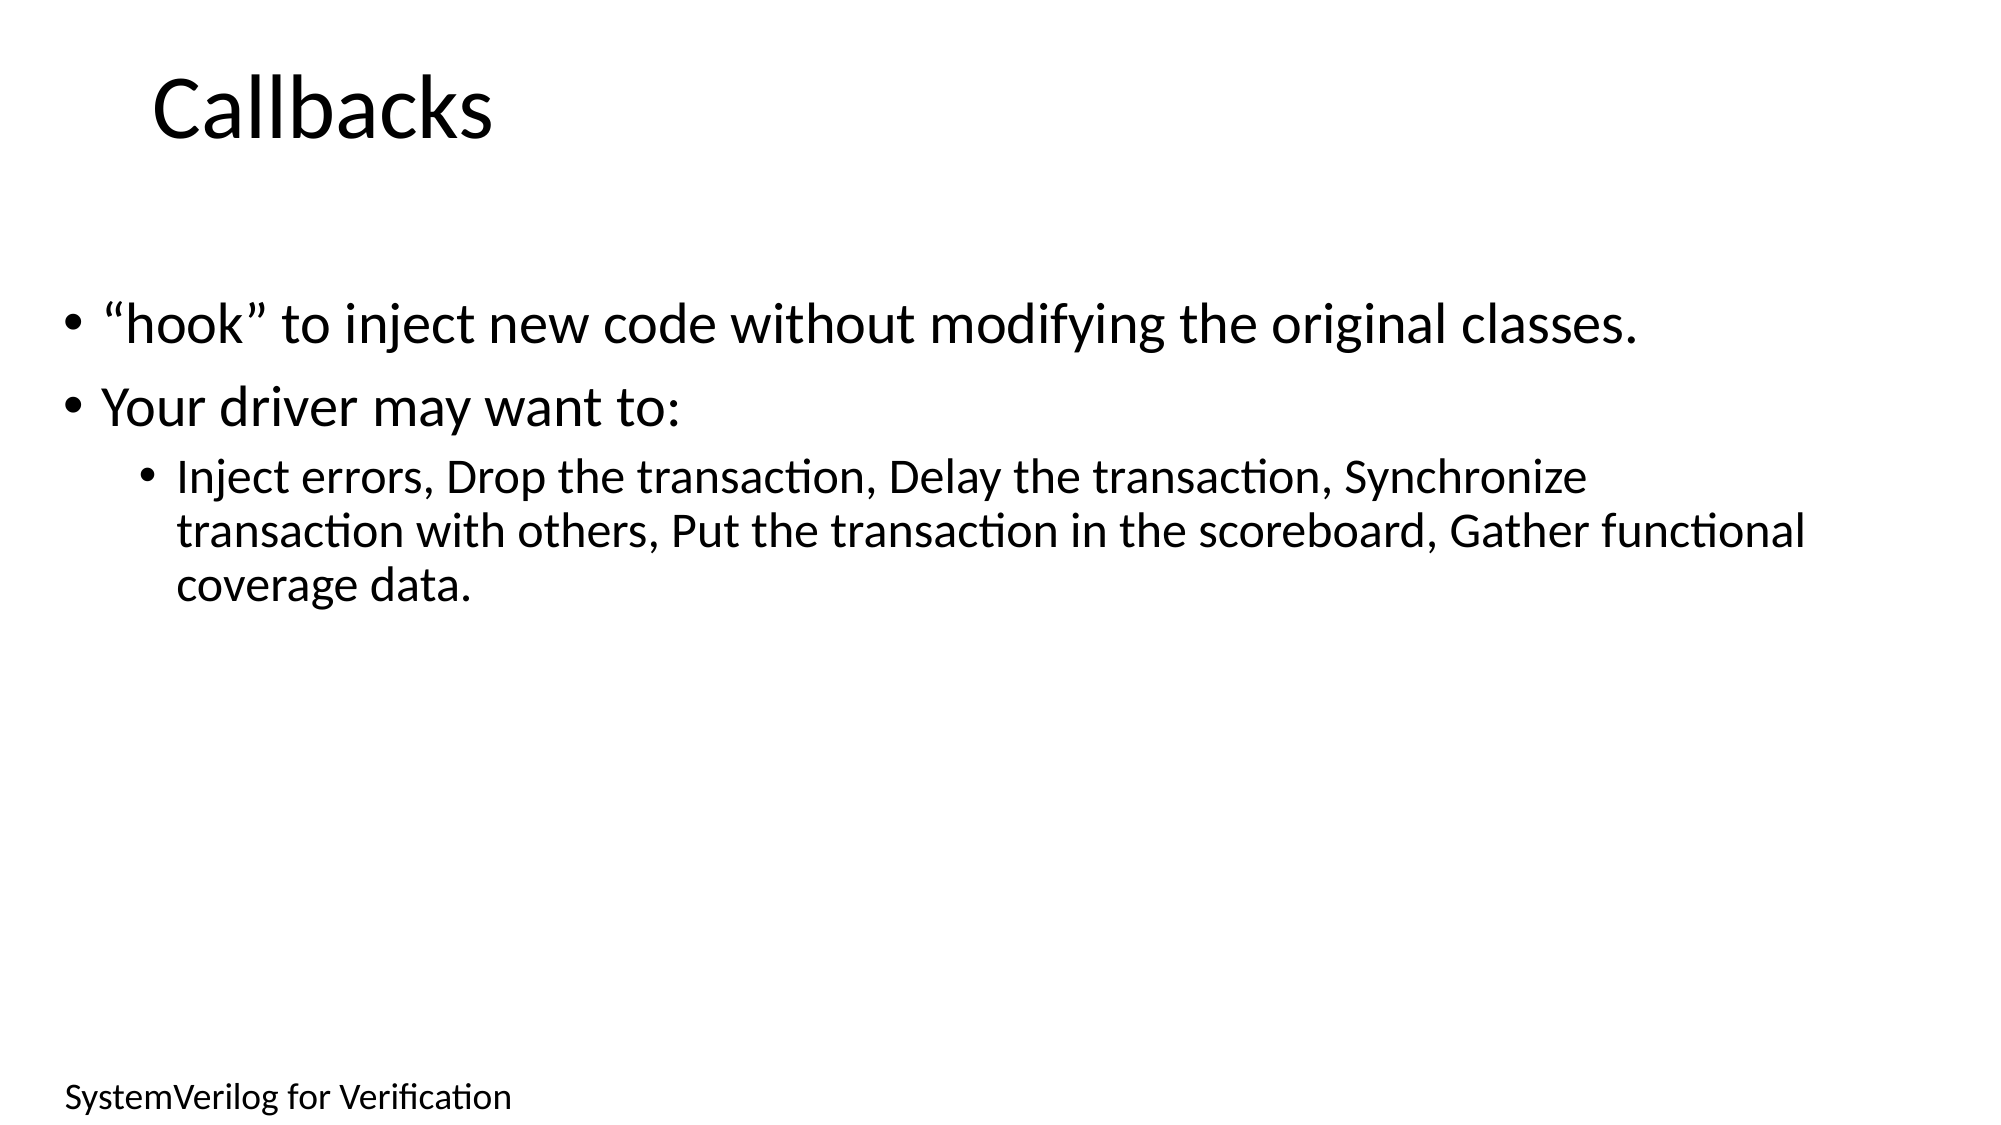

# Callbacks
“hook” to inject new code without modifying the original classes.
Your driver may want to:
Inject errors, Drop the transaction, Delay the transaction, Synchronize transaction with others, Put the transaction in the scoreboard, Gather functional coverage data.

SystemVerilog for Verification